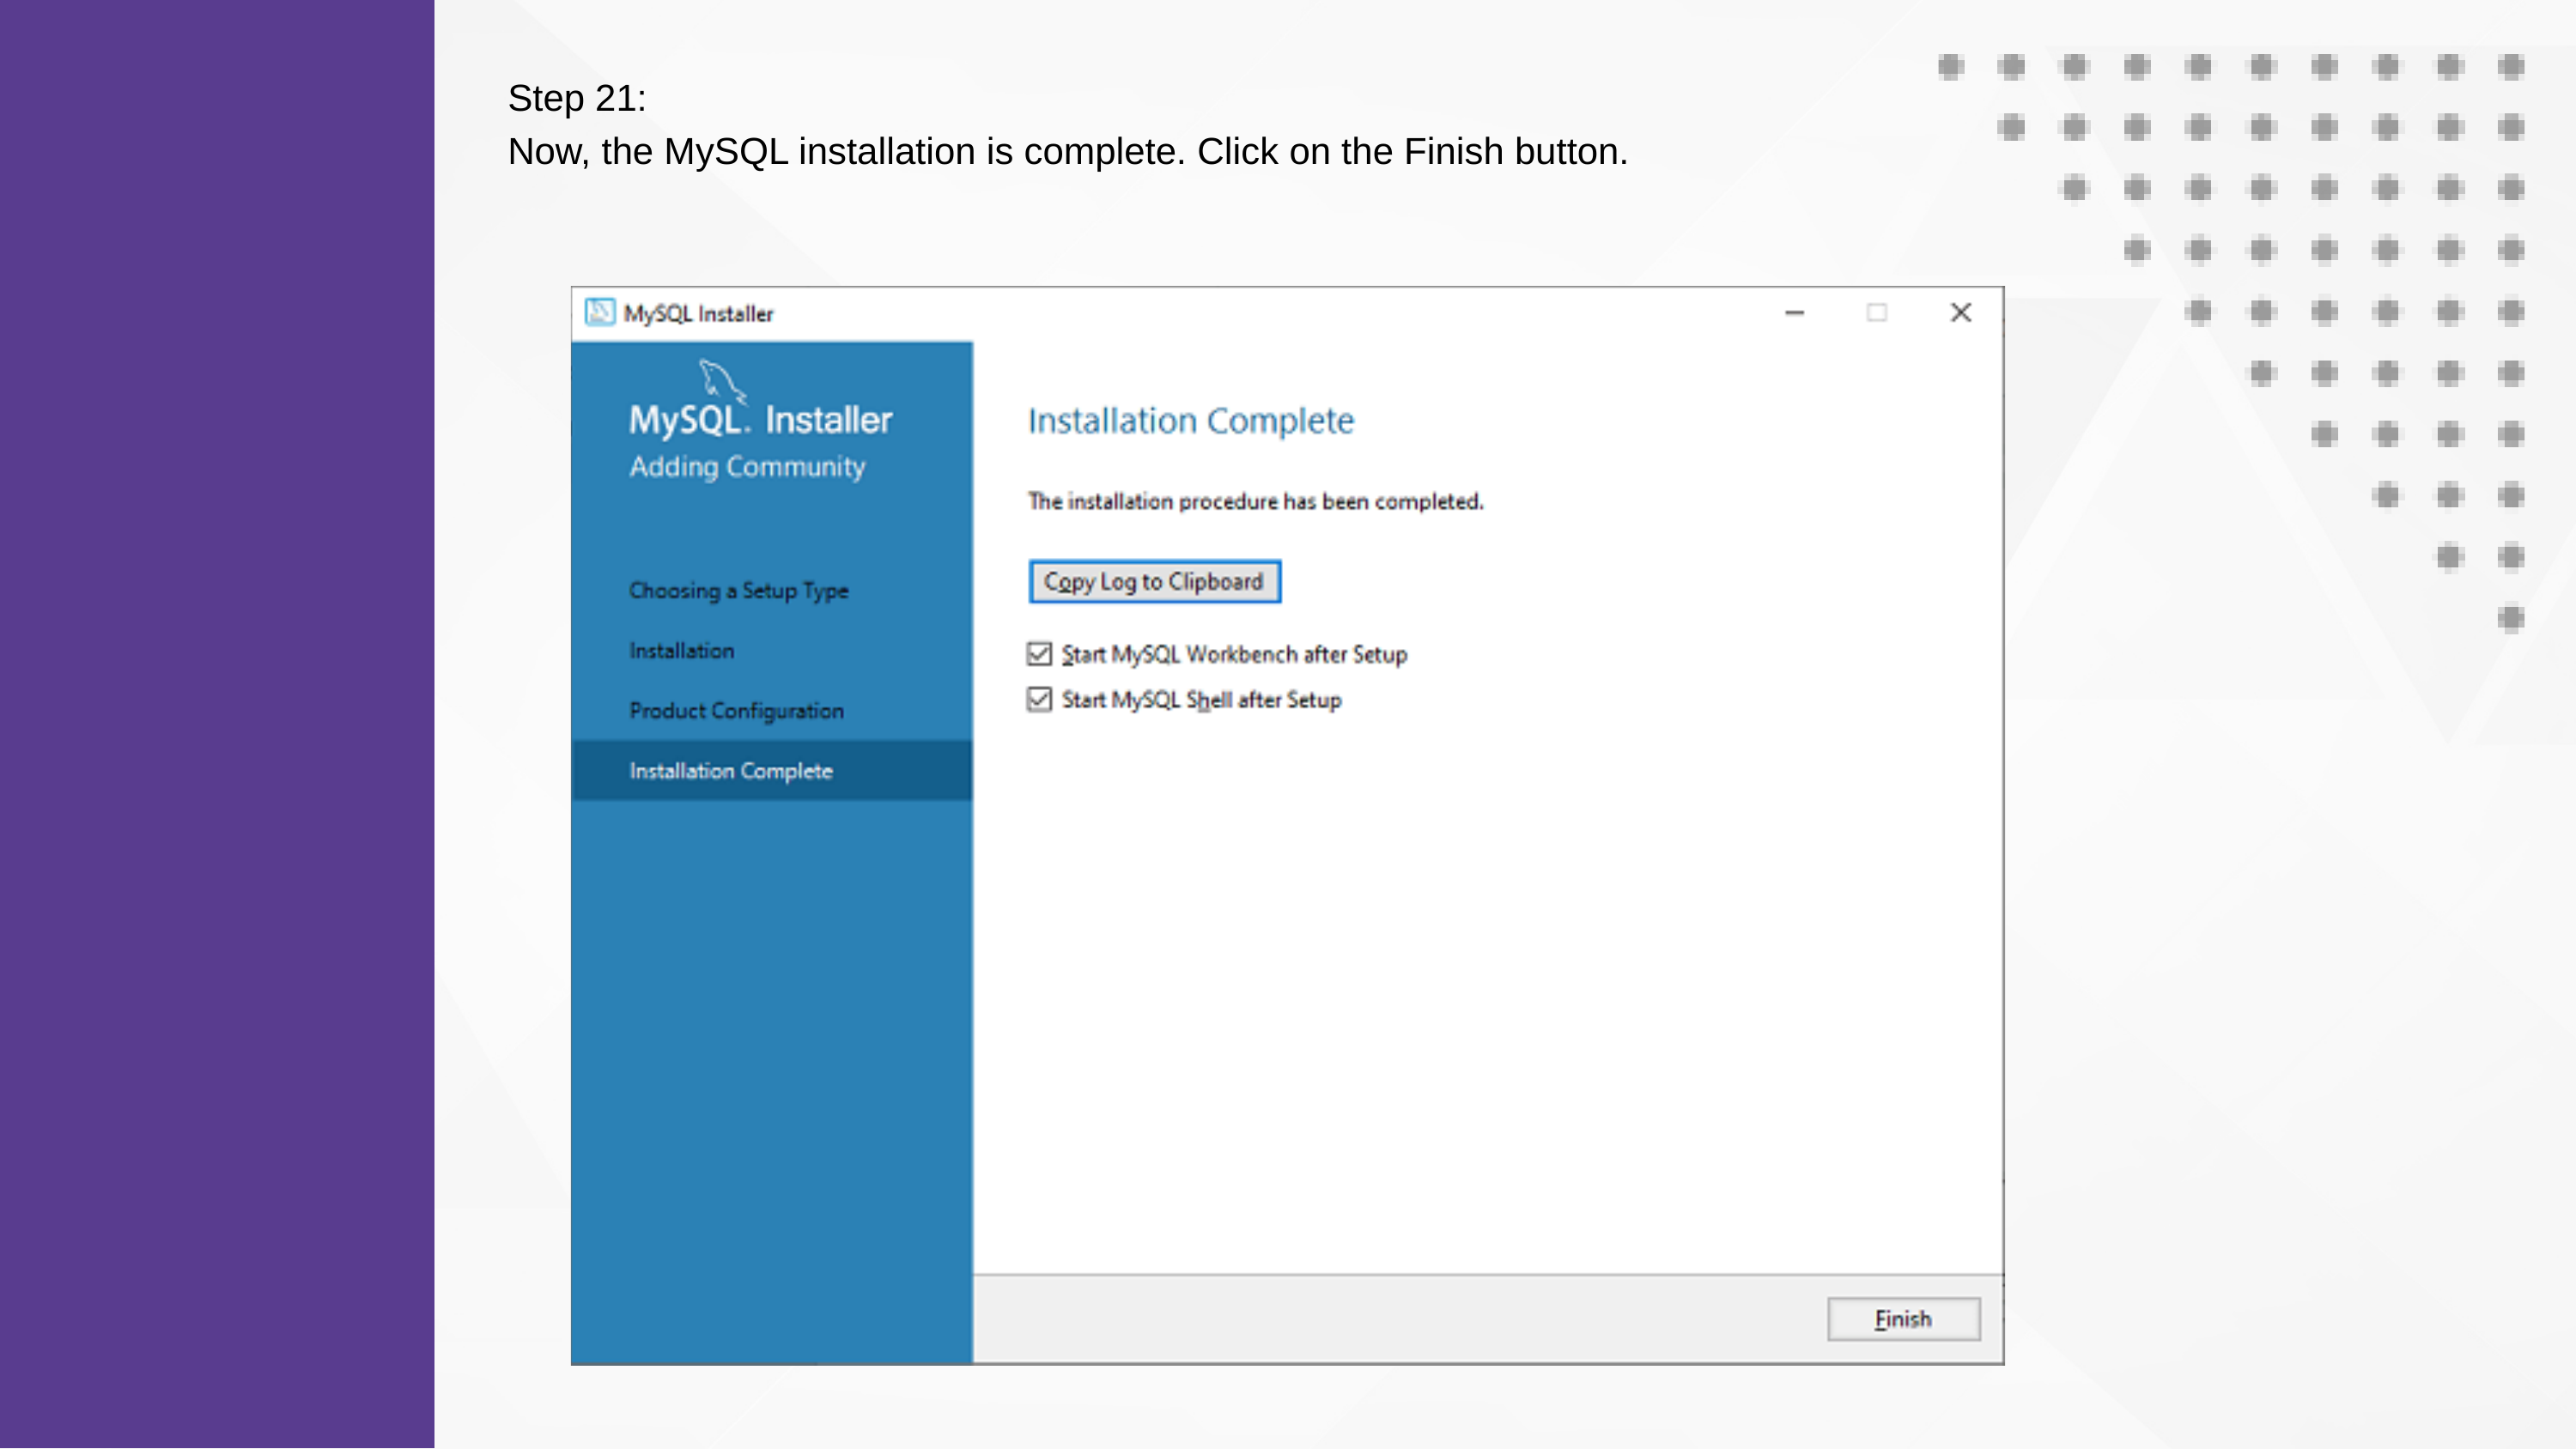

Step 21:
Now, the MySQL installation is complete. Click on the Finish button.